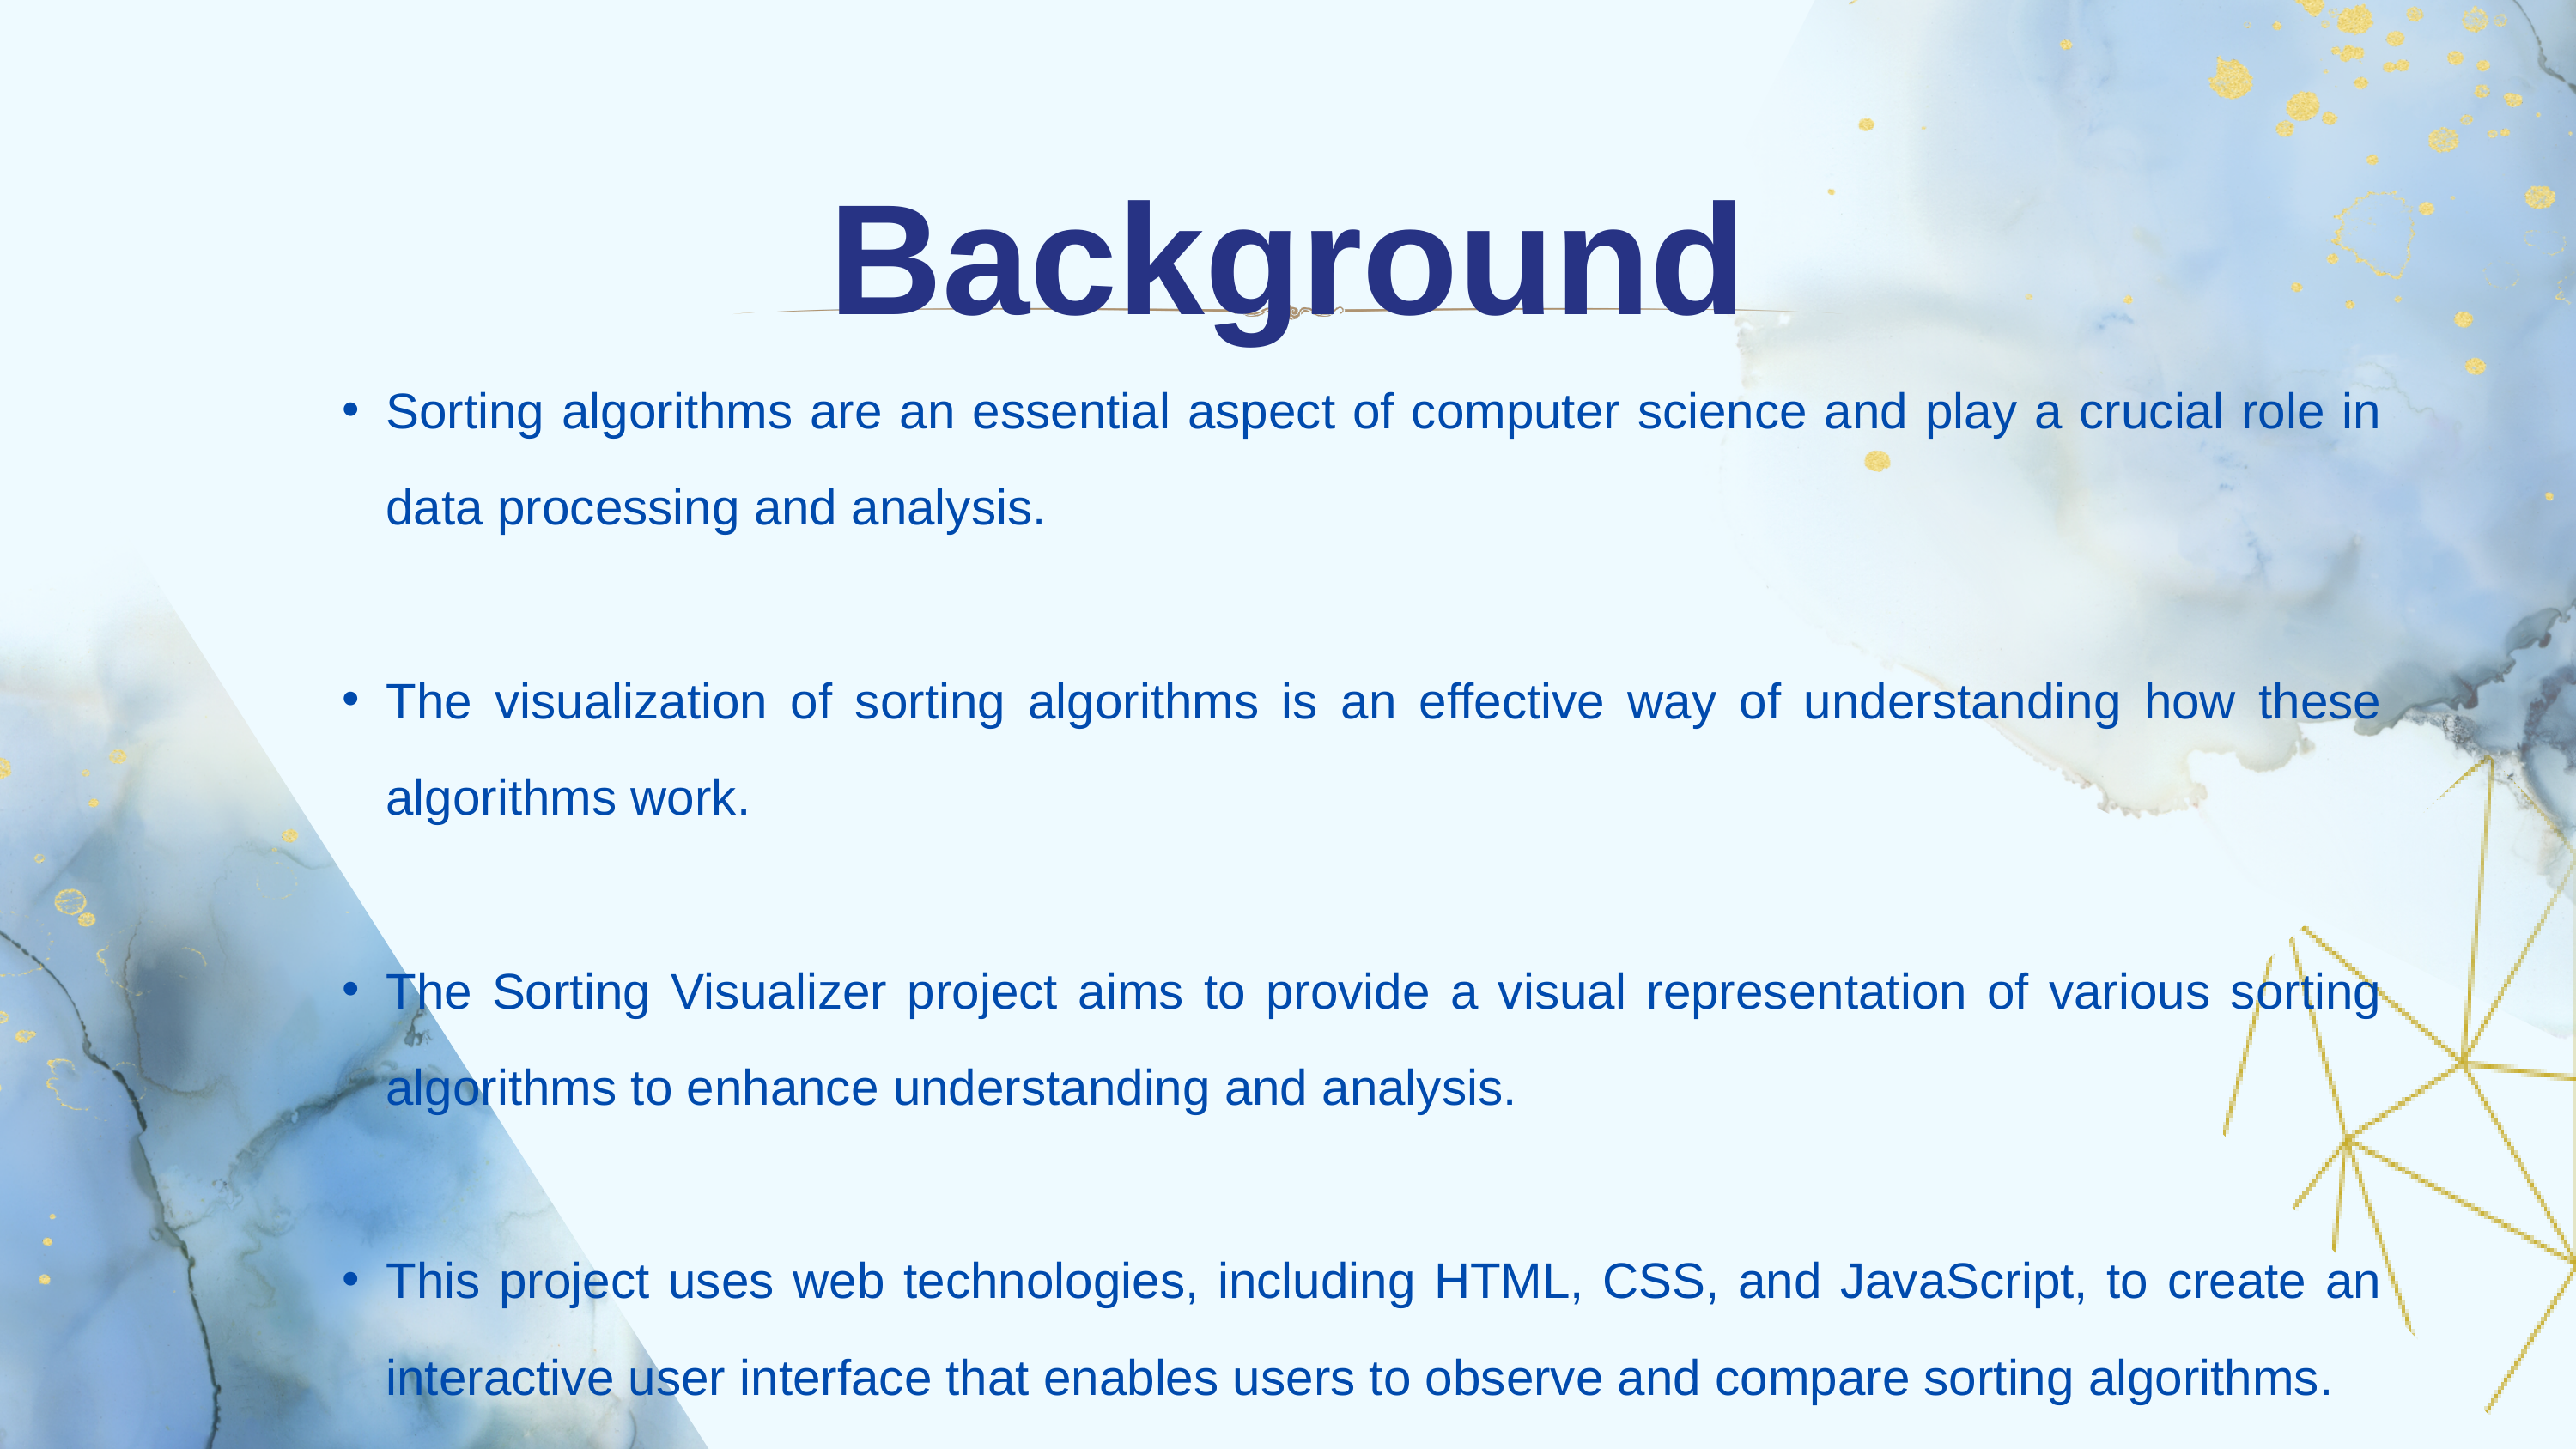

﻿Background

Sorting algorithms are an essential aspect of computer science and play a crucial role in data processing and analysis.

The visualization of sorting algorithms is an effective way of understanding how these algorithms work.

The Sorting Visualizer project aims to provide a visual representation of various sorting algorithms to enhance understanding and analysis.

This project uses web technologies, including HTML, CSS, and JavaScript, to create an interactive user interface that enables users to observe and compare sorting algorithms.